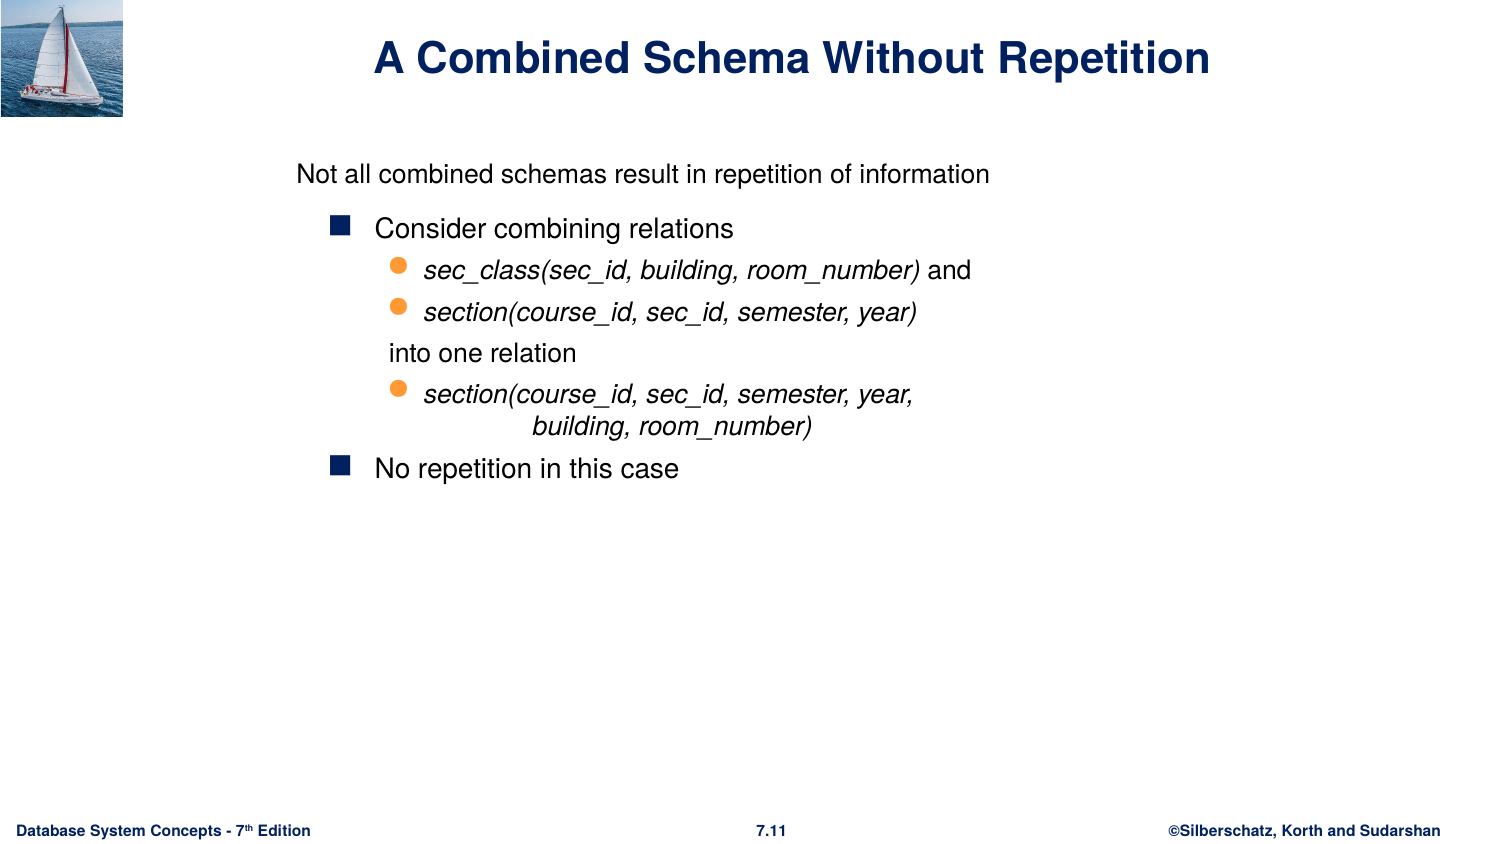

# A Combined Schema Without Repetition
Not all combined schemas result in repetition of information

Consider combining relations
sec_class(sec_id, building, room_number) and
section(course_id, sec_id, semester, year)
into one relation
section(course_id, sec_id, semester, year,
               building, room_number)
No repetition in this case